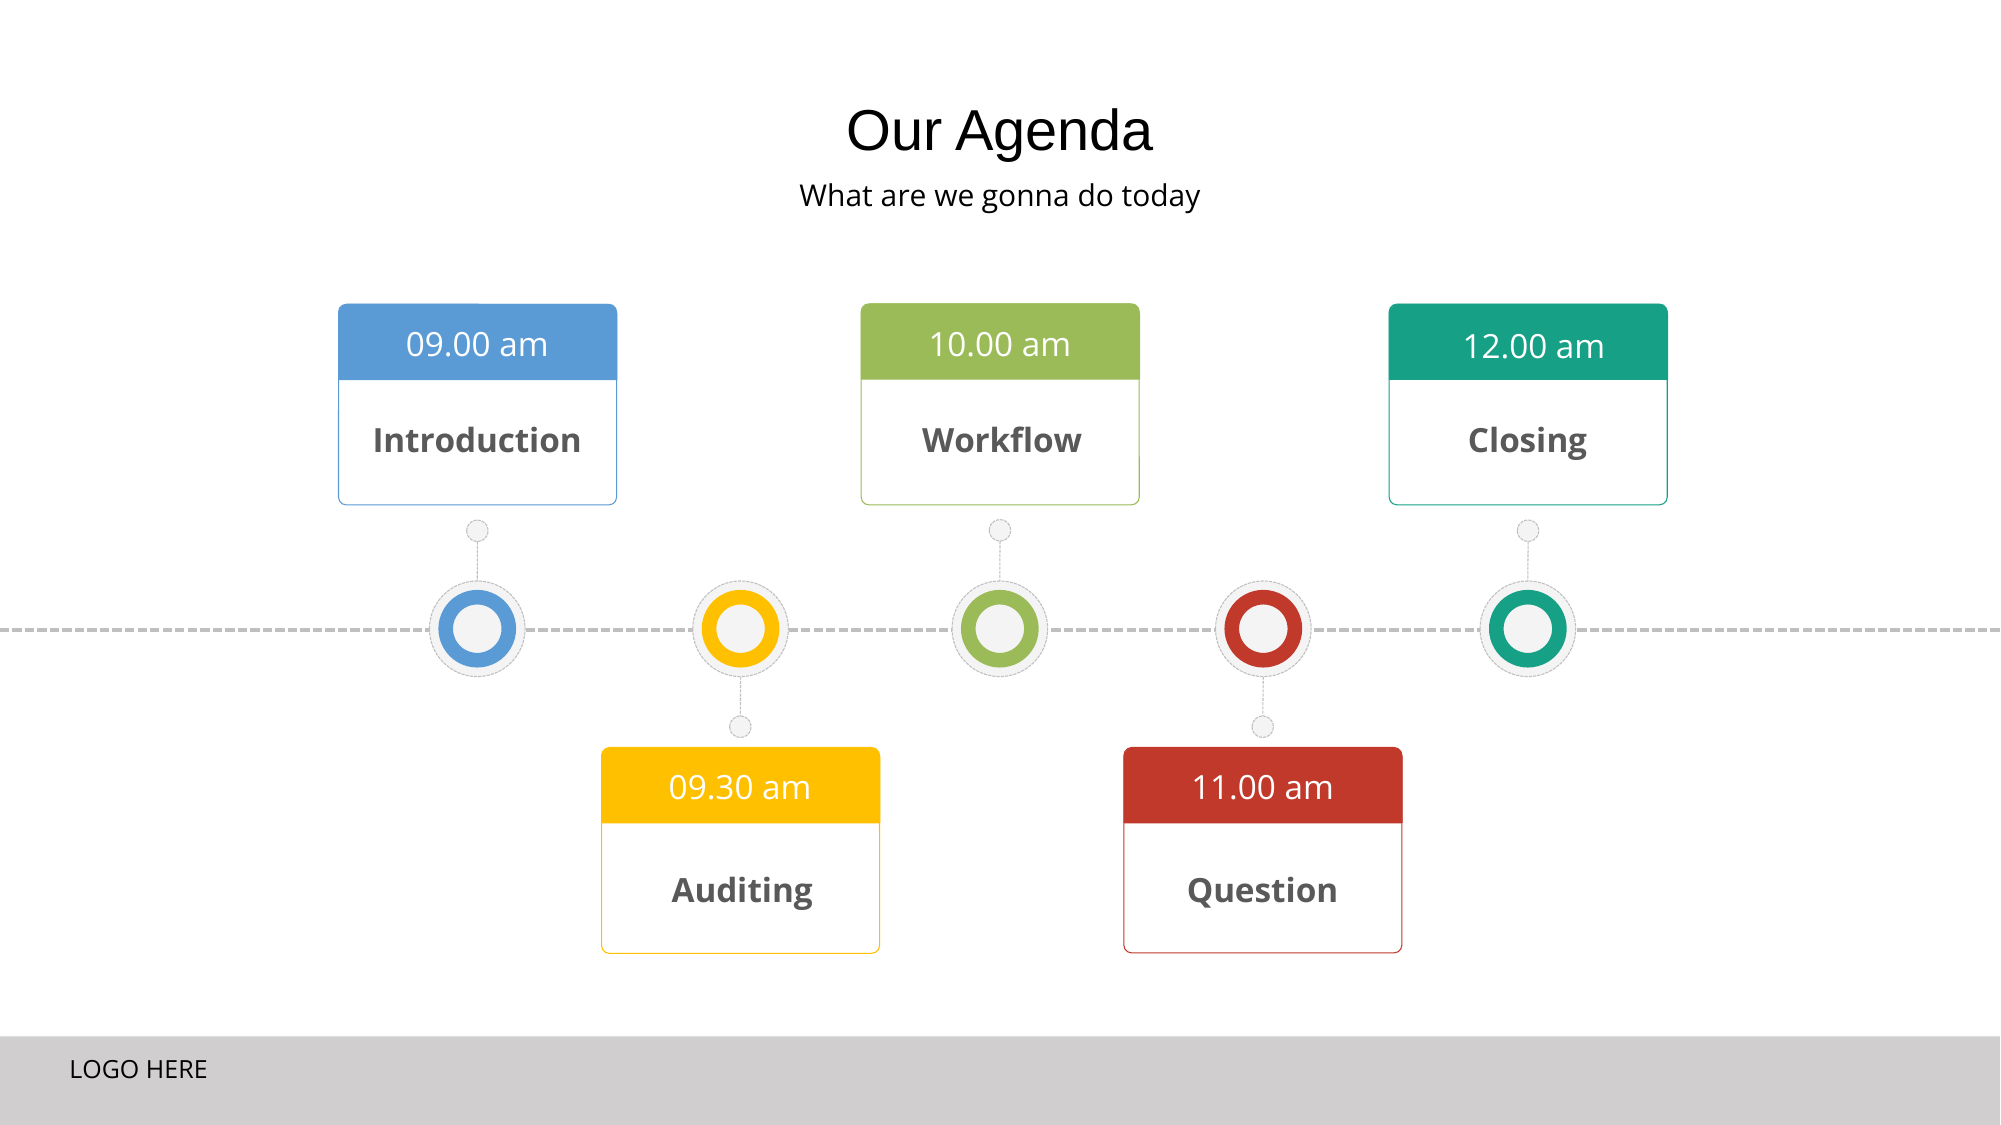

# Our Agenda
What are we gonna do today

10.00 am
Workflow

12.00 am
Closing

09.00 am
Introduction

11.00 am
Question

09.30 am
Auditing

LOGO HERE
www.yourwebsite.com
2